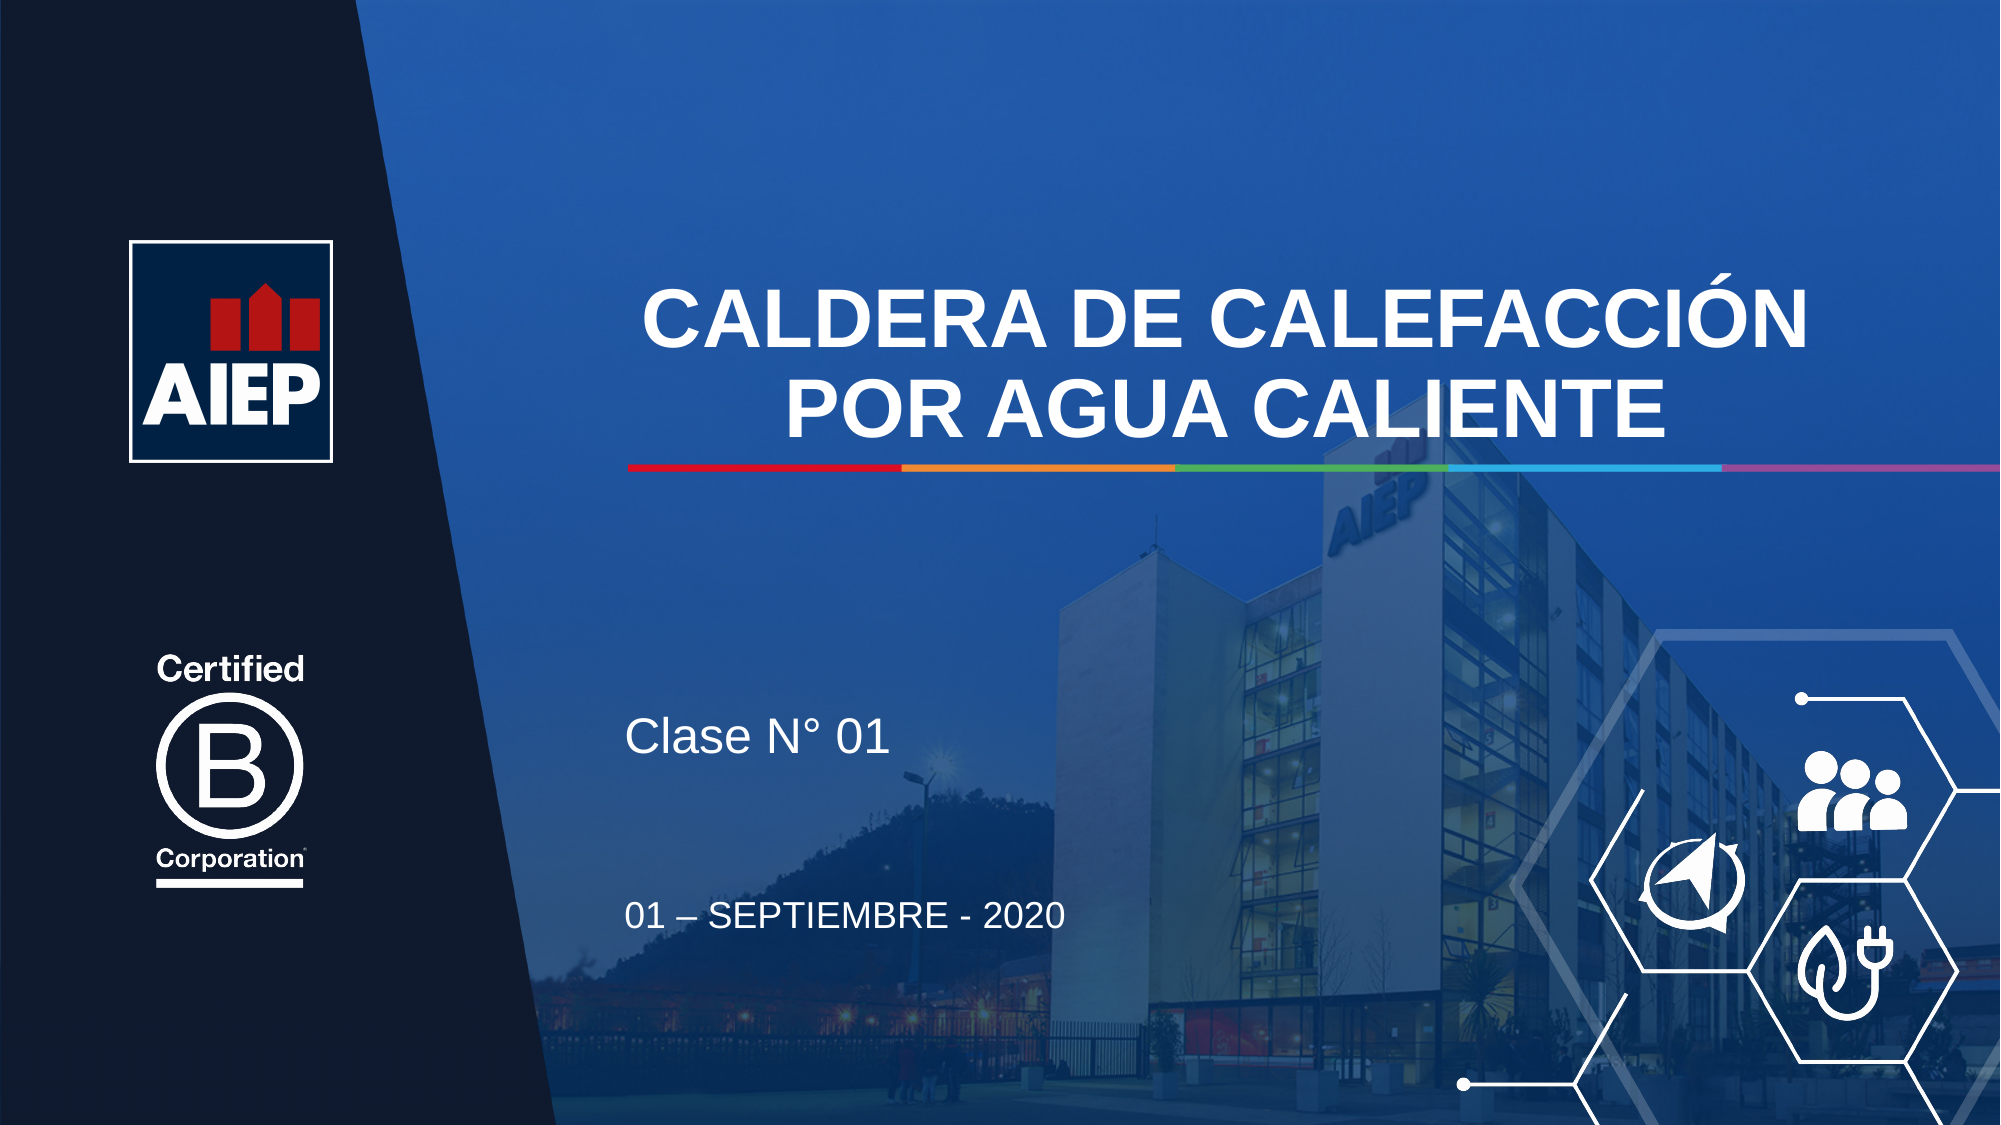

# CALDERA DE CALEFACCIÓN POR AGUA CALIENTE
Clase N° 01
01 – SEPTIEMBRE - 2020